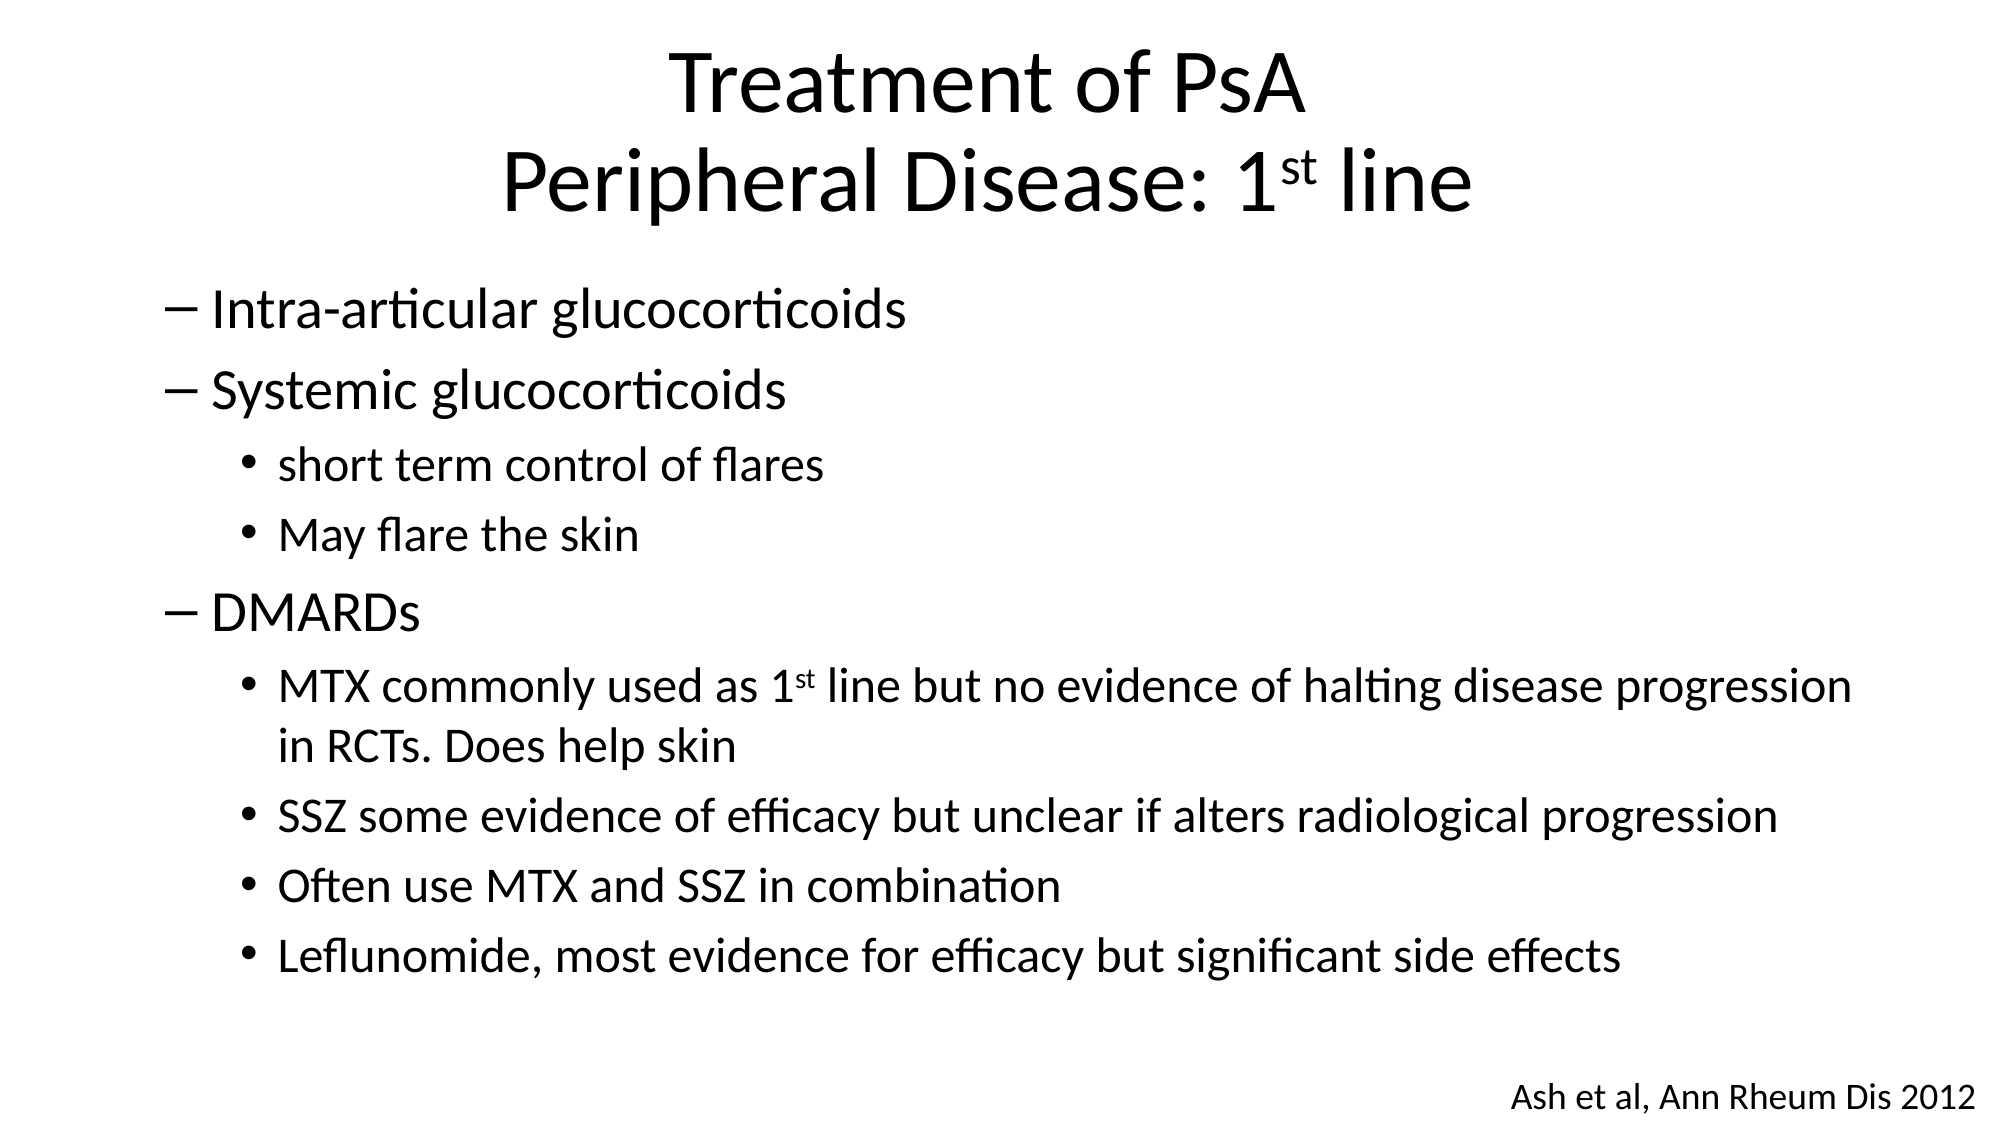

Treatment of PsA
Peripheral Disease: 1st line
Intra-articular glucocorticoids
Systemic glucocorticoids
short term control of flares
May flare the skin
DMARDs
MTX commonly used as 1st line but no evidence of halting disease progression in RCTs. Does help skin
SSZ some evidence of efficacy but unclear if alters radiological progression
Often use MTX and SSZ in combination
Leflunomide, most evidence for efficacy but significant side effects

Ash et al, Ann Rheum Dis 2012